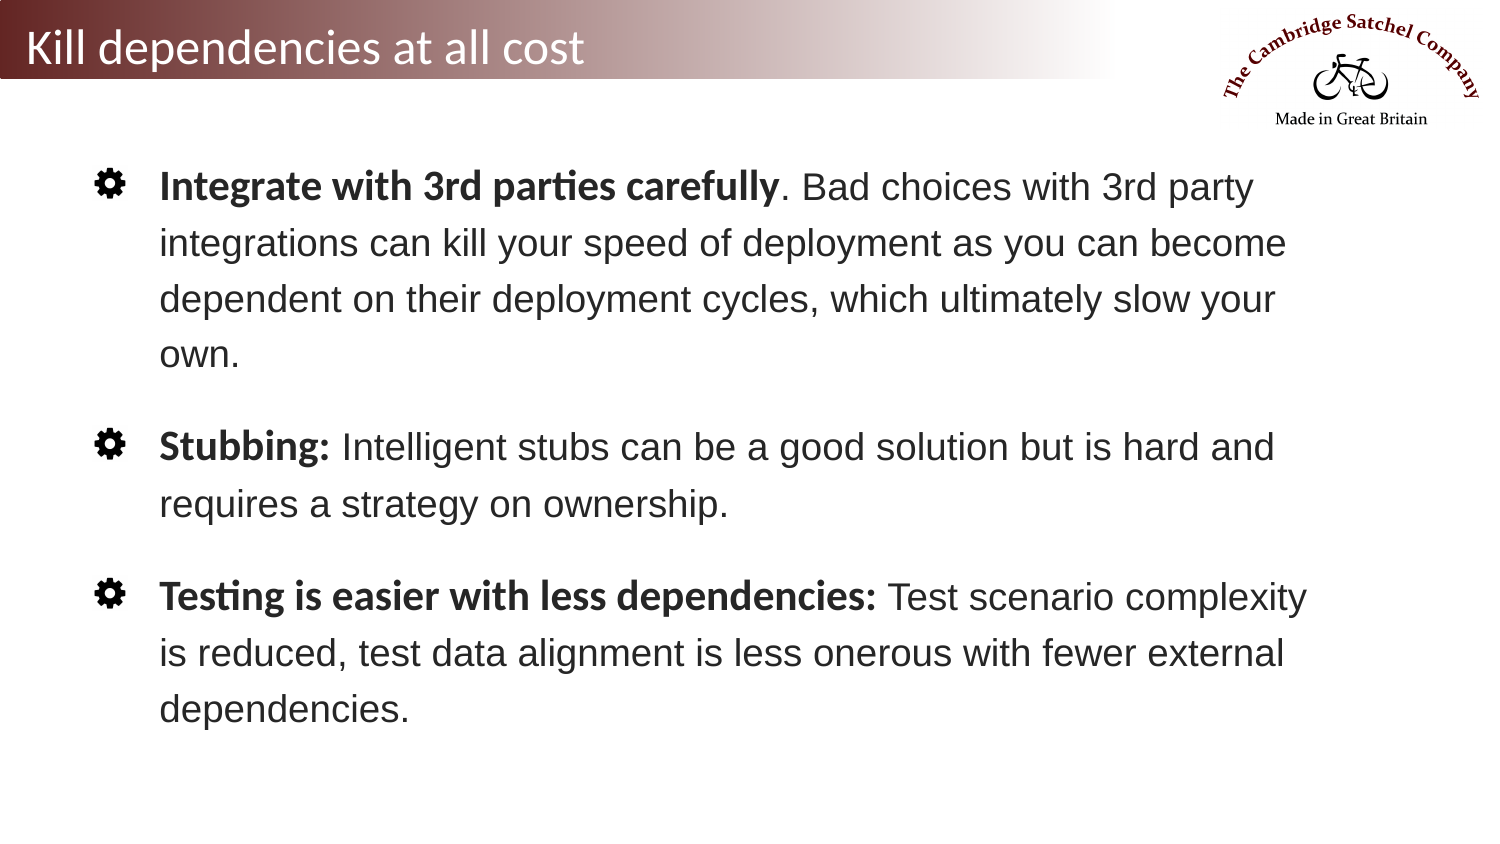

Kill dependencies at all cost
Integrate with 3rd parties carefully. Bad choices with 3rd party integrations can kill your speed of deployment as you can become dependent on their deployment cycles, which ultimately slow your own.
Stubbing: Intelligent stubs can be a good solution but is hard and requires a strategy on ownership.
Testing is easier with less dependencies: Test scenario complexity is reduced, test data alignment is less onerous with fewer external dependencies.